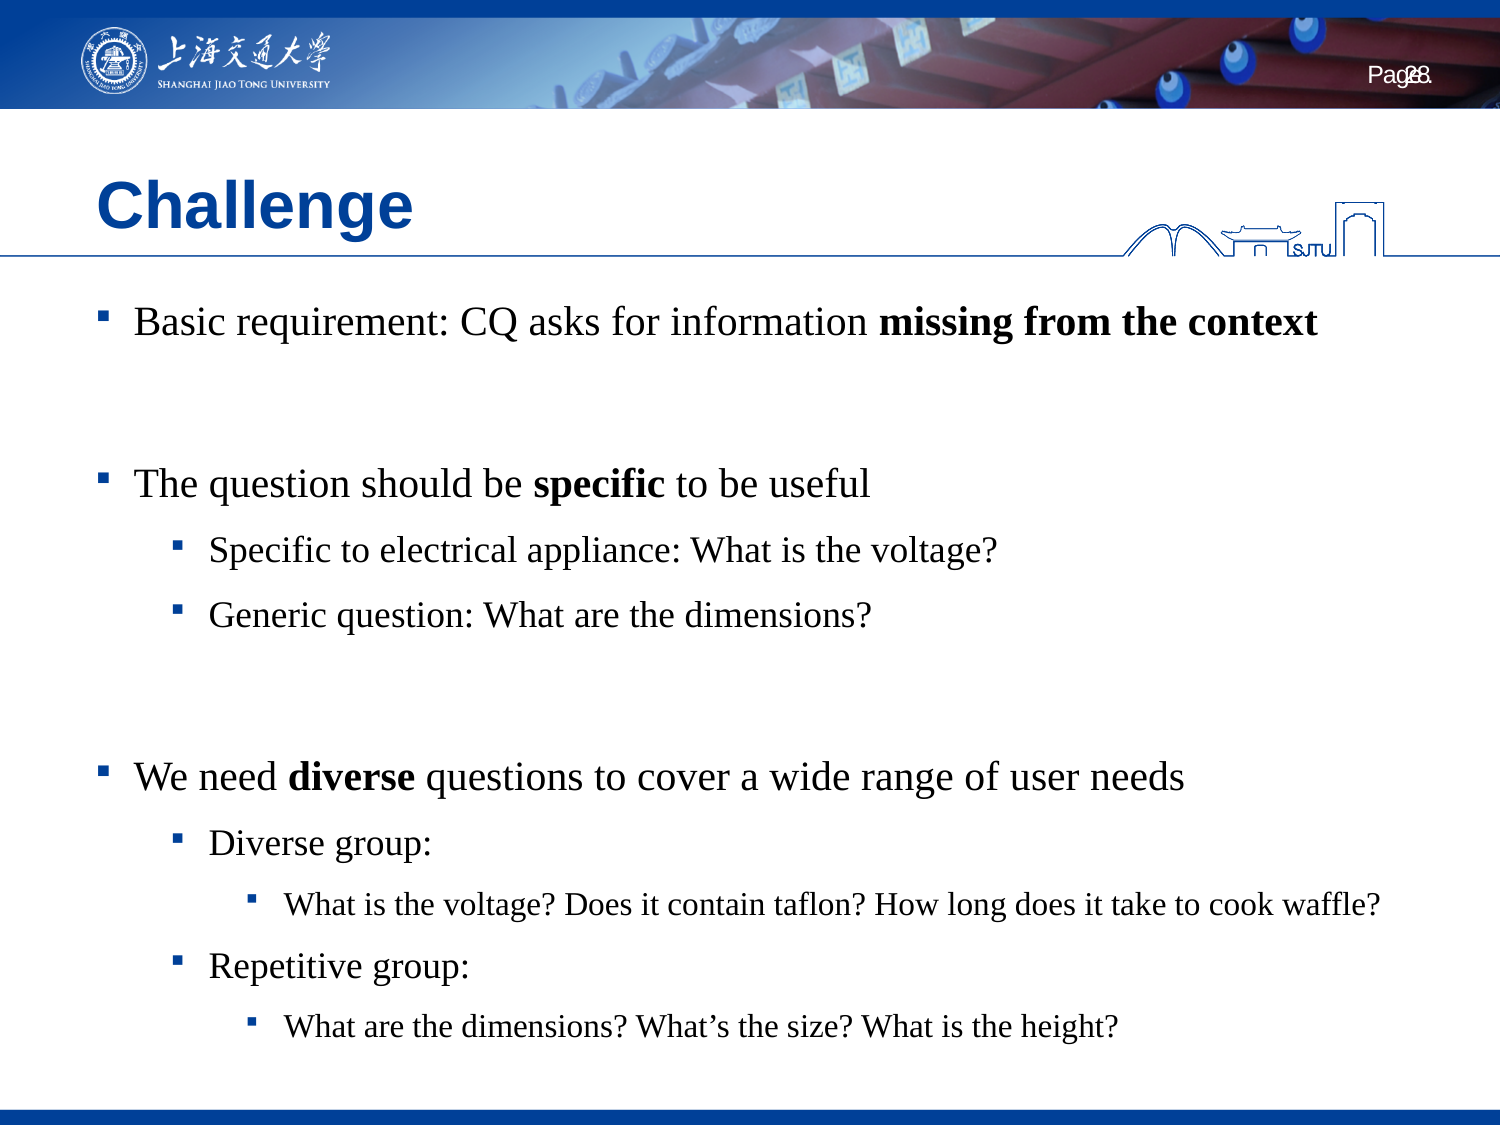

# Challenge
Basic requirement: CQ asks for information missing from the context

The question should be specific to be useful
Specific to electrical appliance: What is the voltage?
Generic question: What are the dimensions?

We need diverse questions to cover a wide range of user needs
Diverse group:
What is the voltage? Does it contain taflon? How long does it take to cook waffle?
Repetitive group:
What are the dimensions? What’s the size? What is the height?